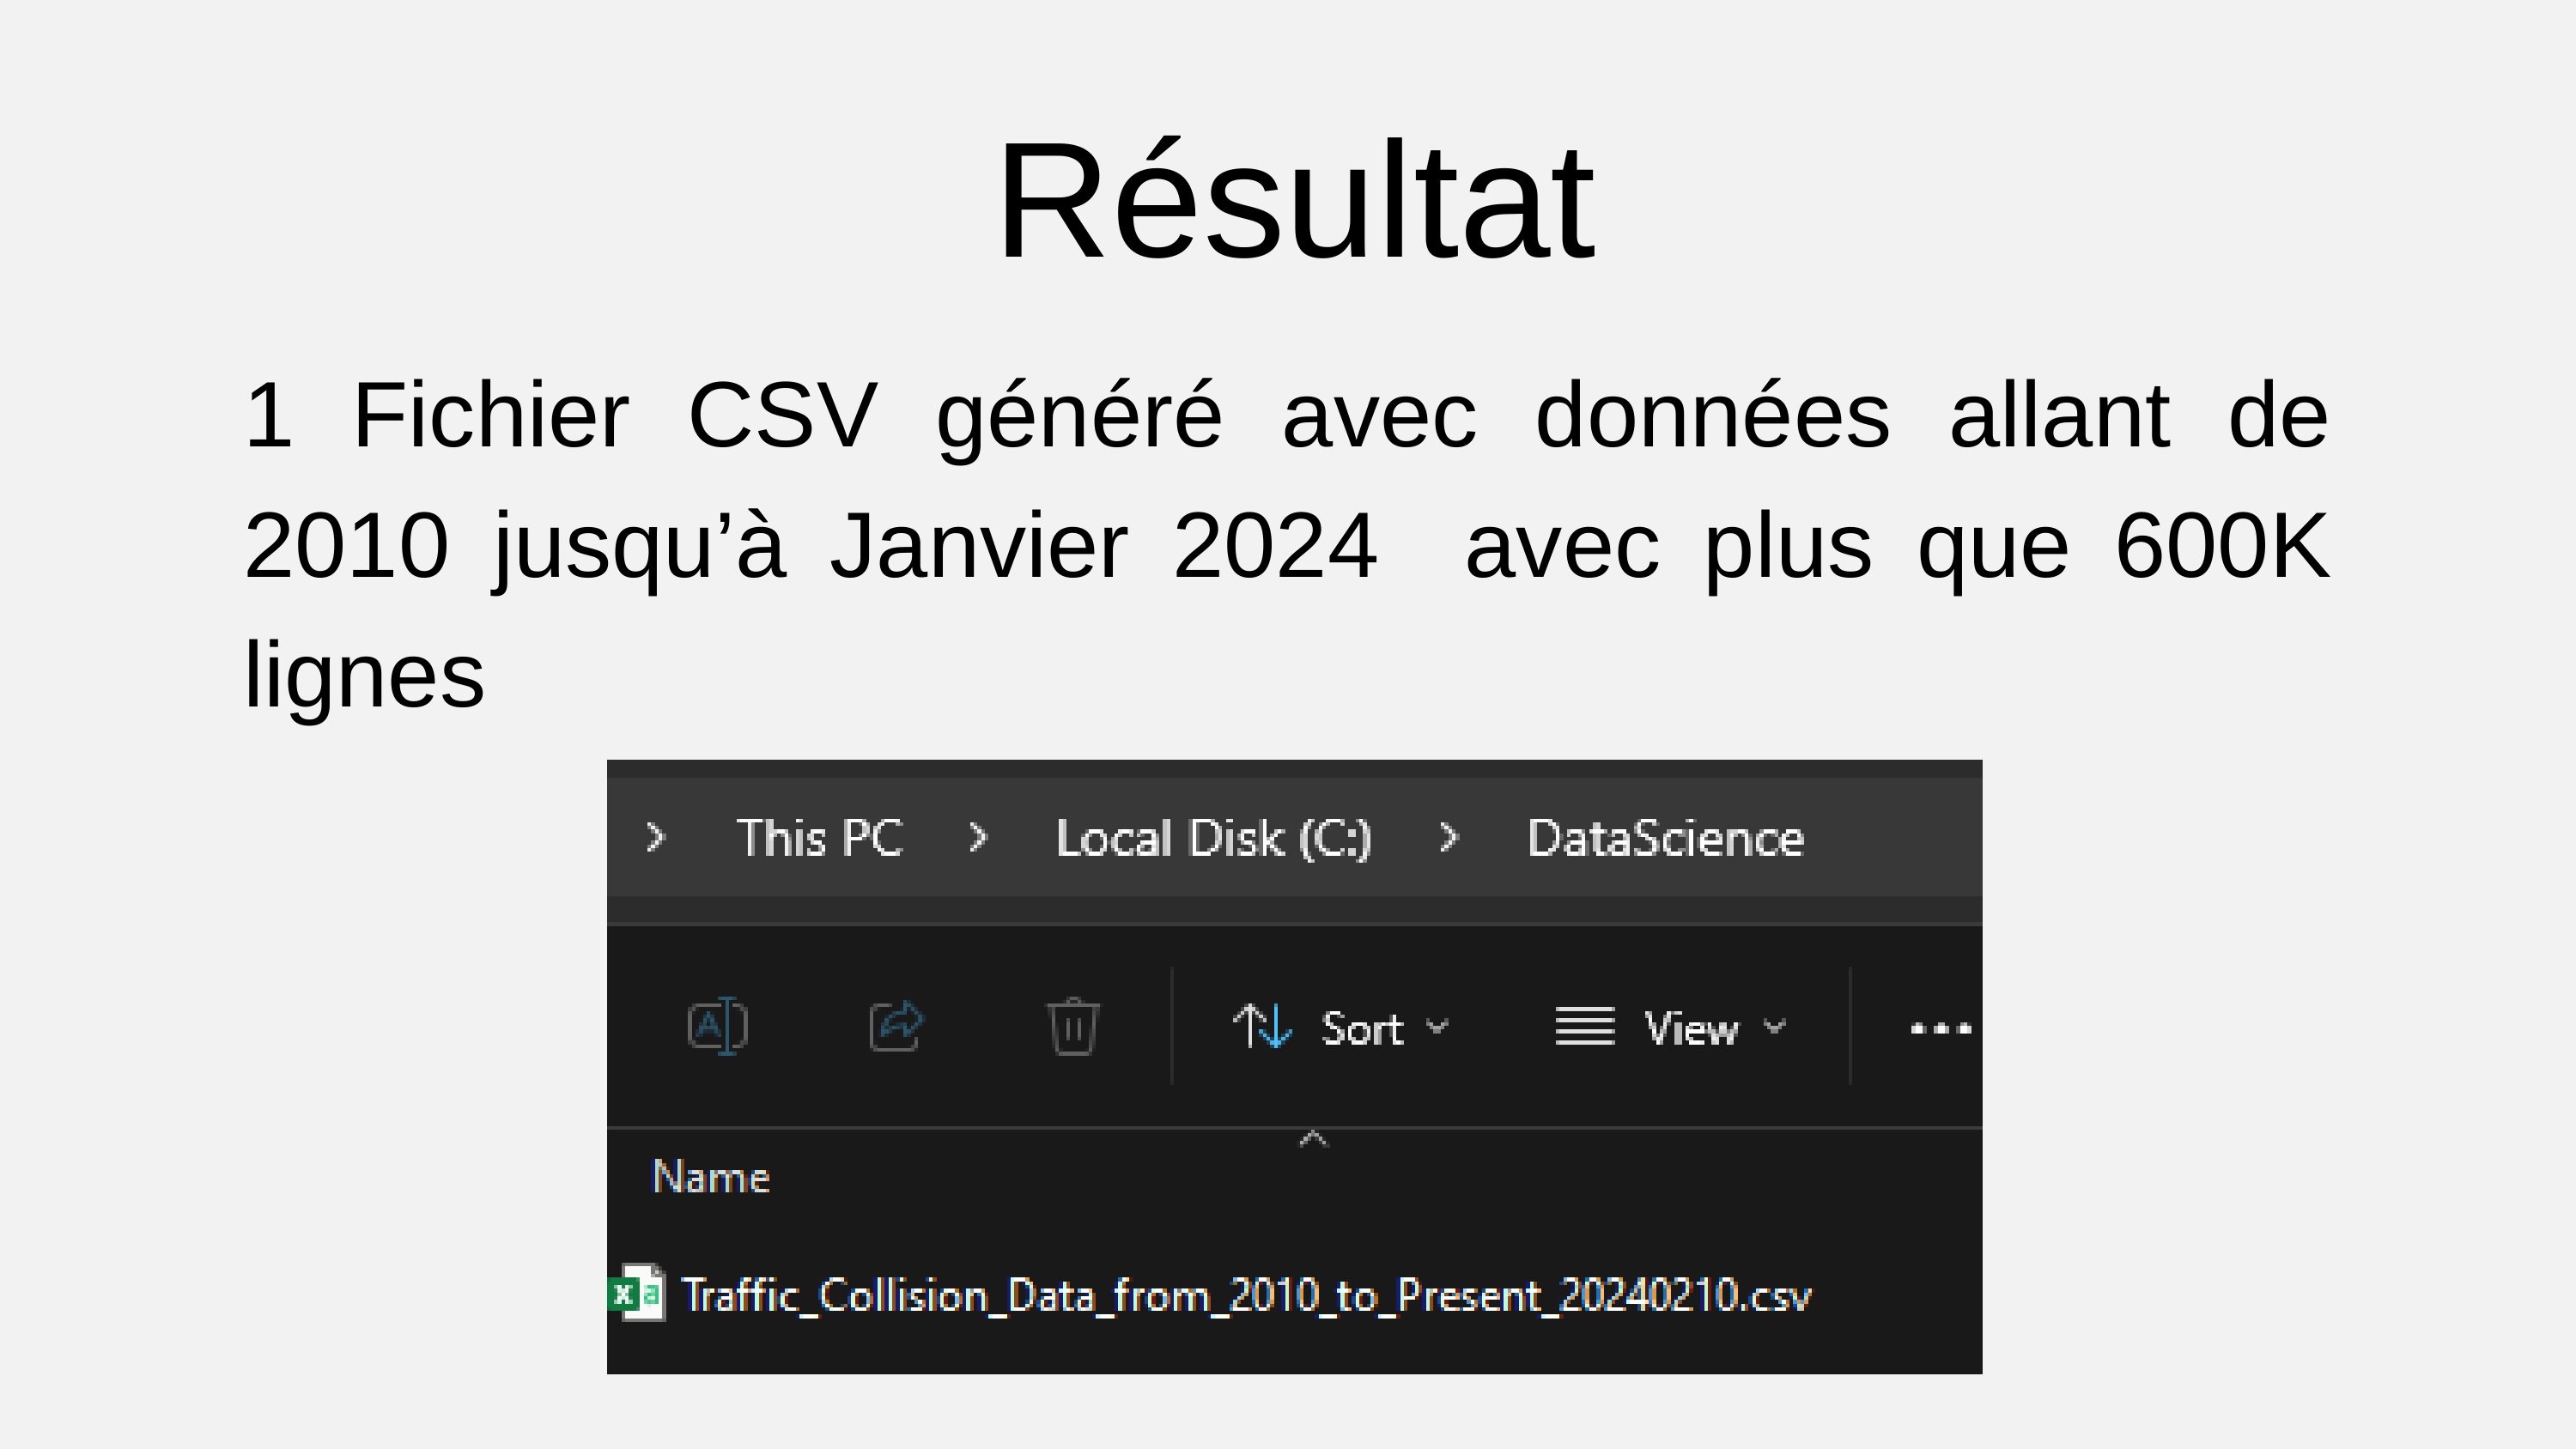

Résultat
1 Fichier CSV généré avec données allant de 2010 jusqu’à Janvier 2024  avec plus que 600K lignes